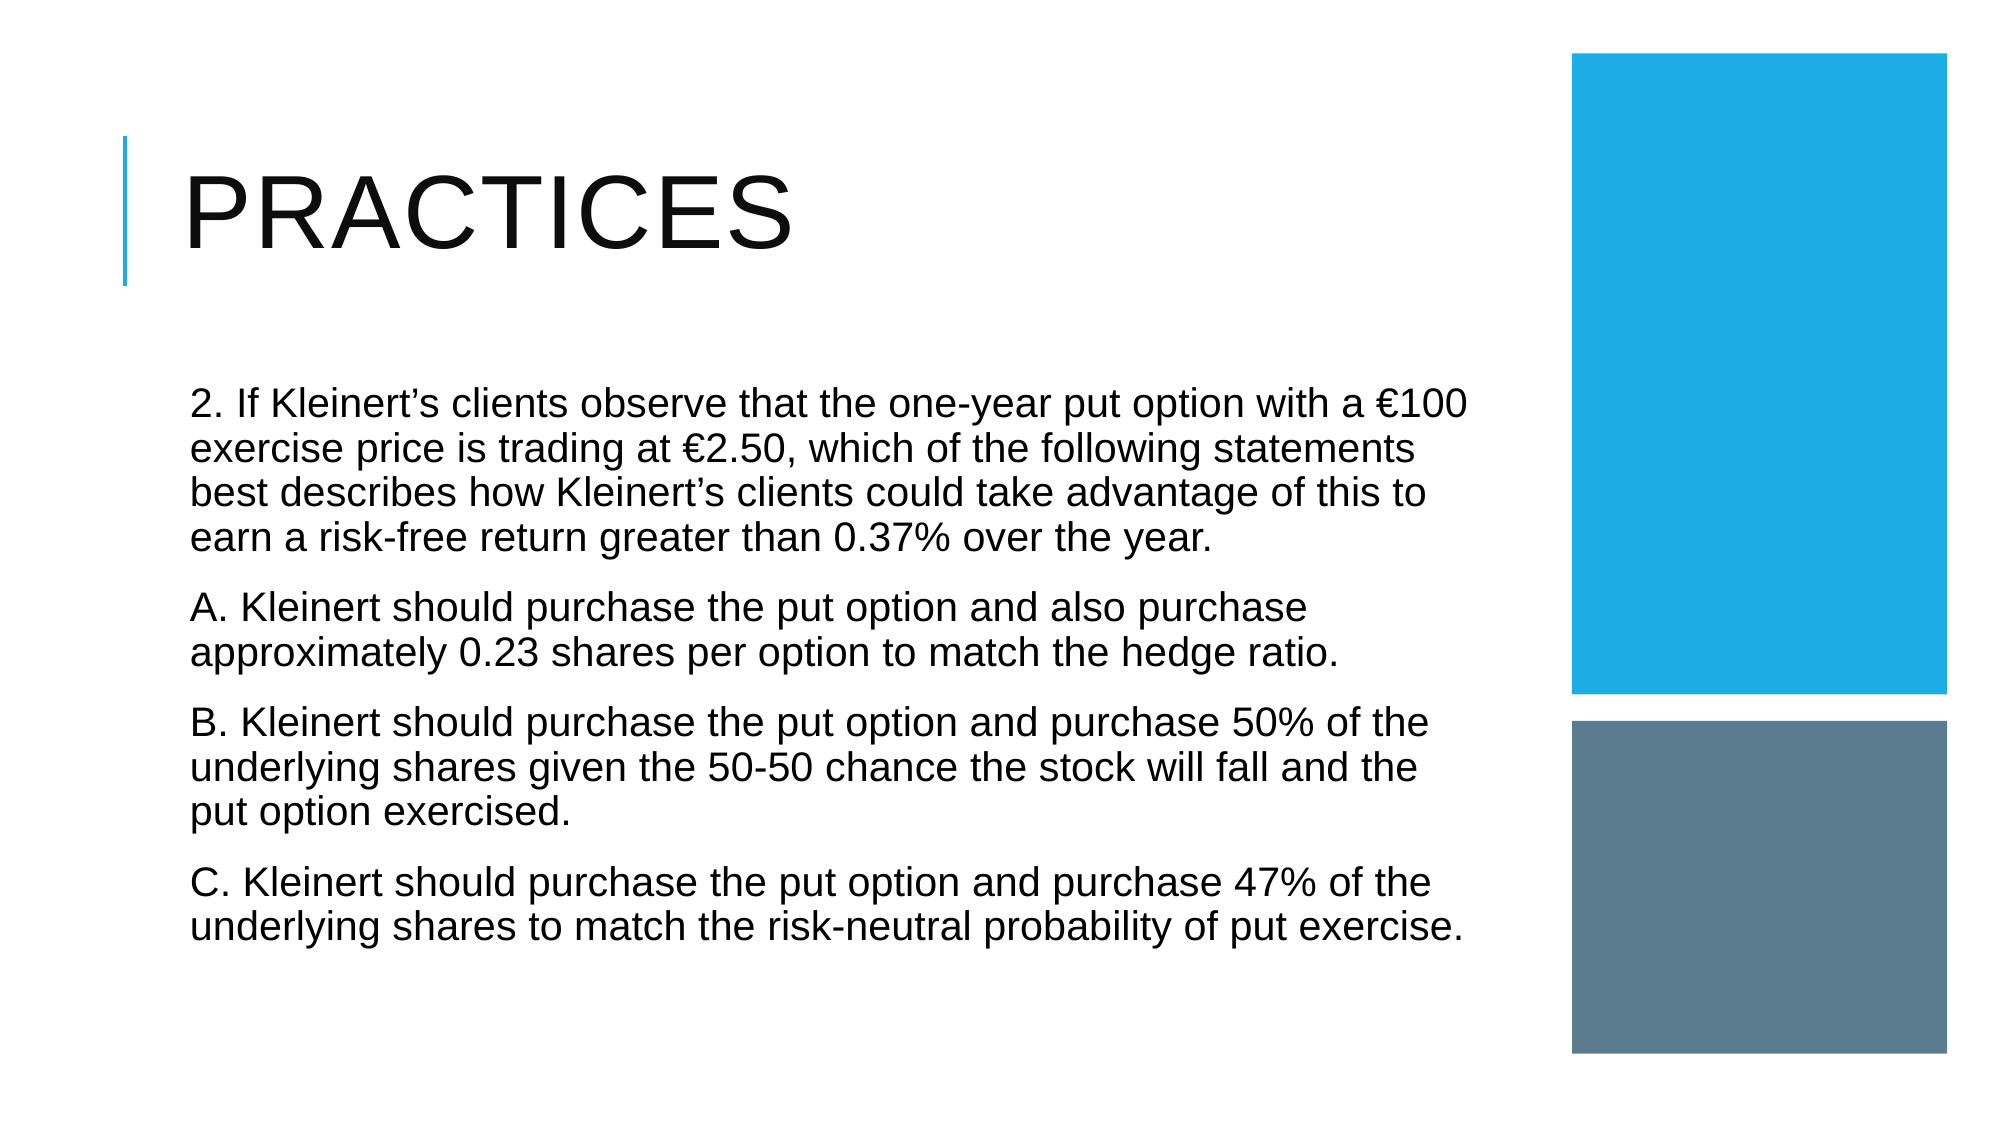

# practices
2. If Kleinert’s clients observe that the one-year put option with a €100 exercise price is trading at €2.50, which of the following statements best describes how Kleinert’s clients could take advantage of this to earn a risk-free return greater than 0.37% over the year.
A. Kleinert should purchase the put option and also purchase approximately 0.23 shares per option to match the hedge ratio.
B. Kleinert should purchase the put option and purchase 50% of the underlying shares given the 50-50 chance the stock will fall and the put option exercised.
C. Kleinert should purchase the put option and purchase 47% of the underlying shares to match the risk-neutral probability of put exercise.